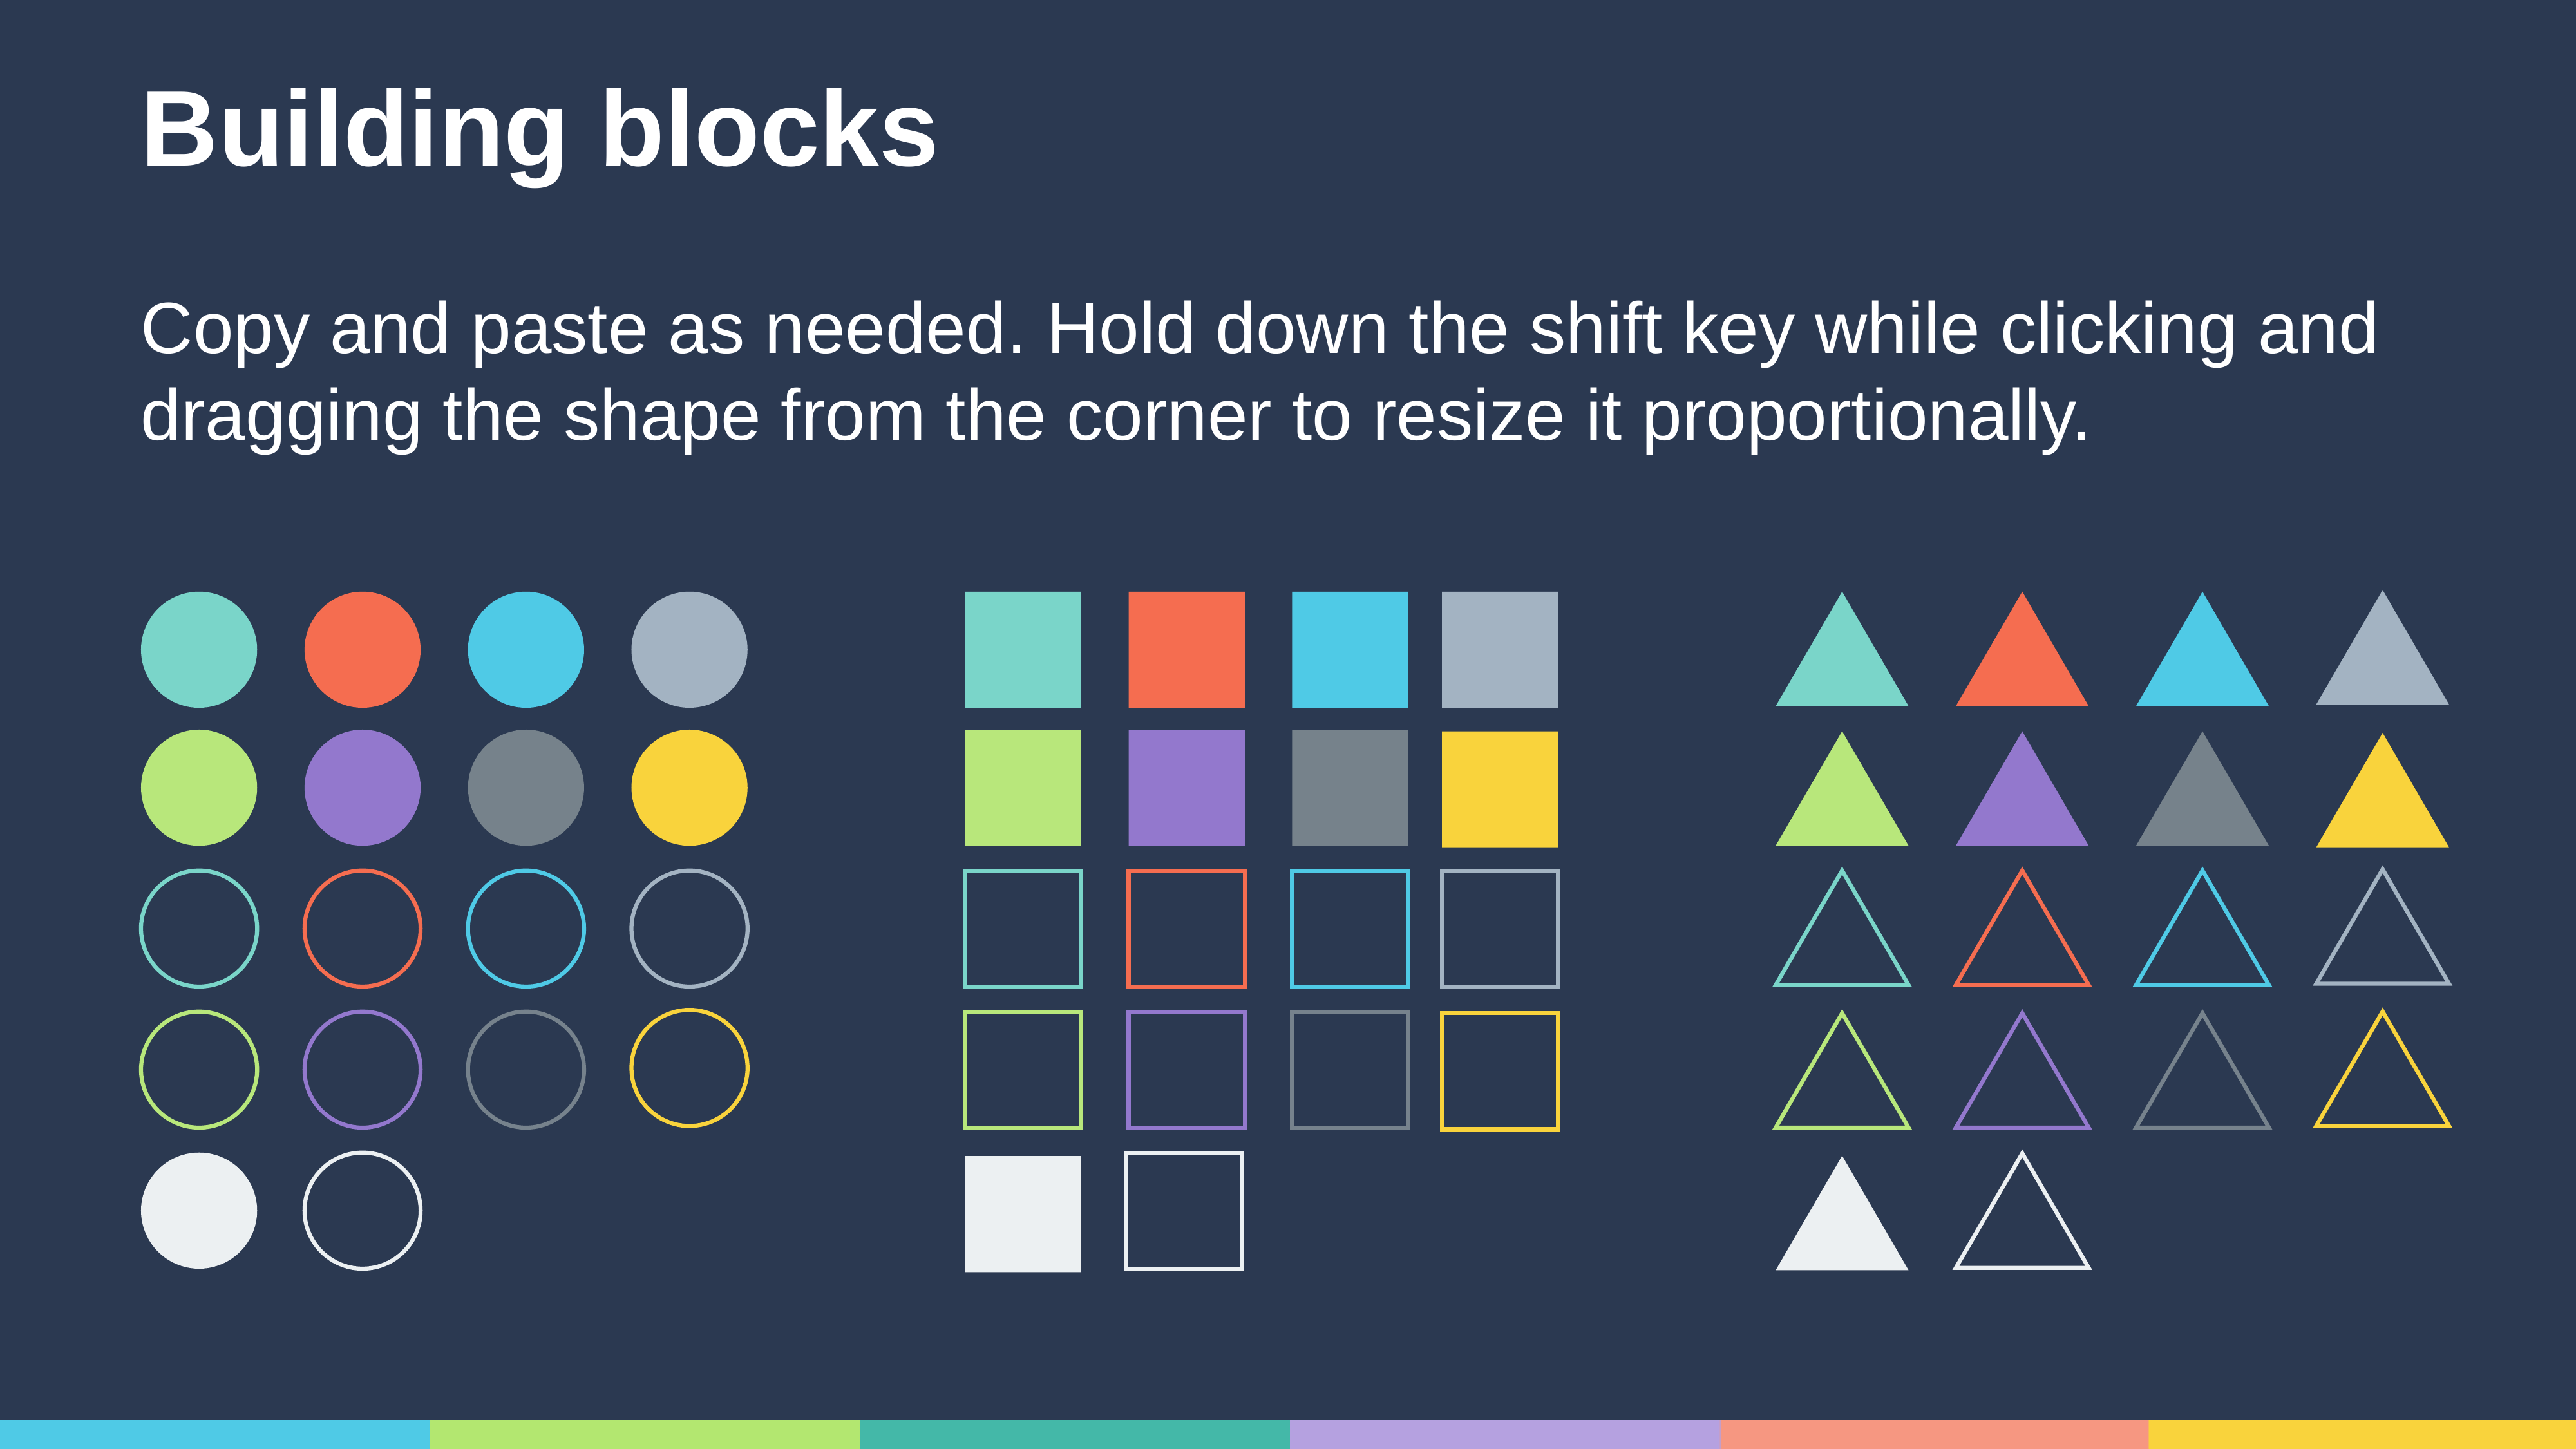

# Building blocks
Copy and paste as needed. Hold down the shift key while clicking and dragging the shape from the corner to resize it proportionally.